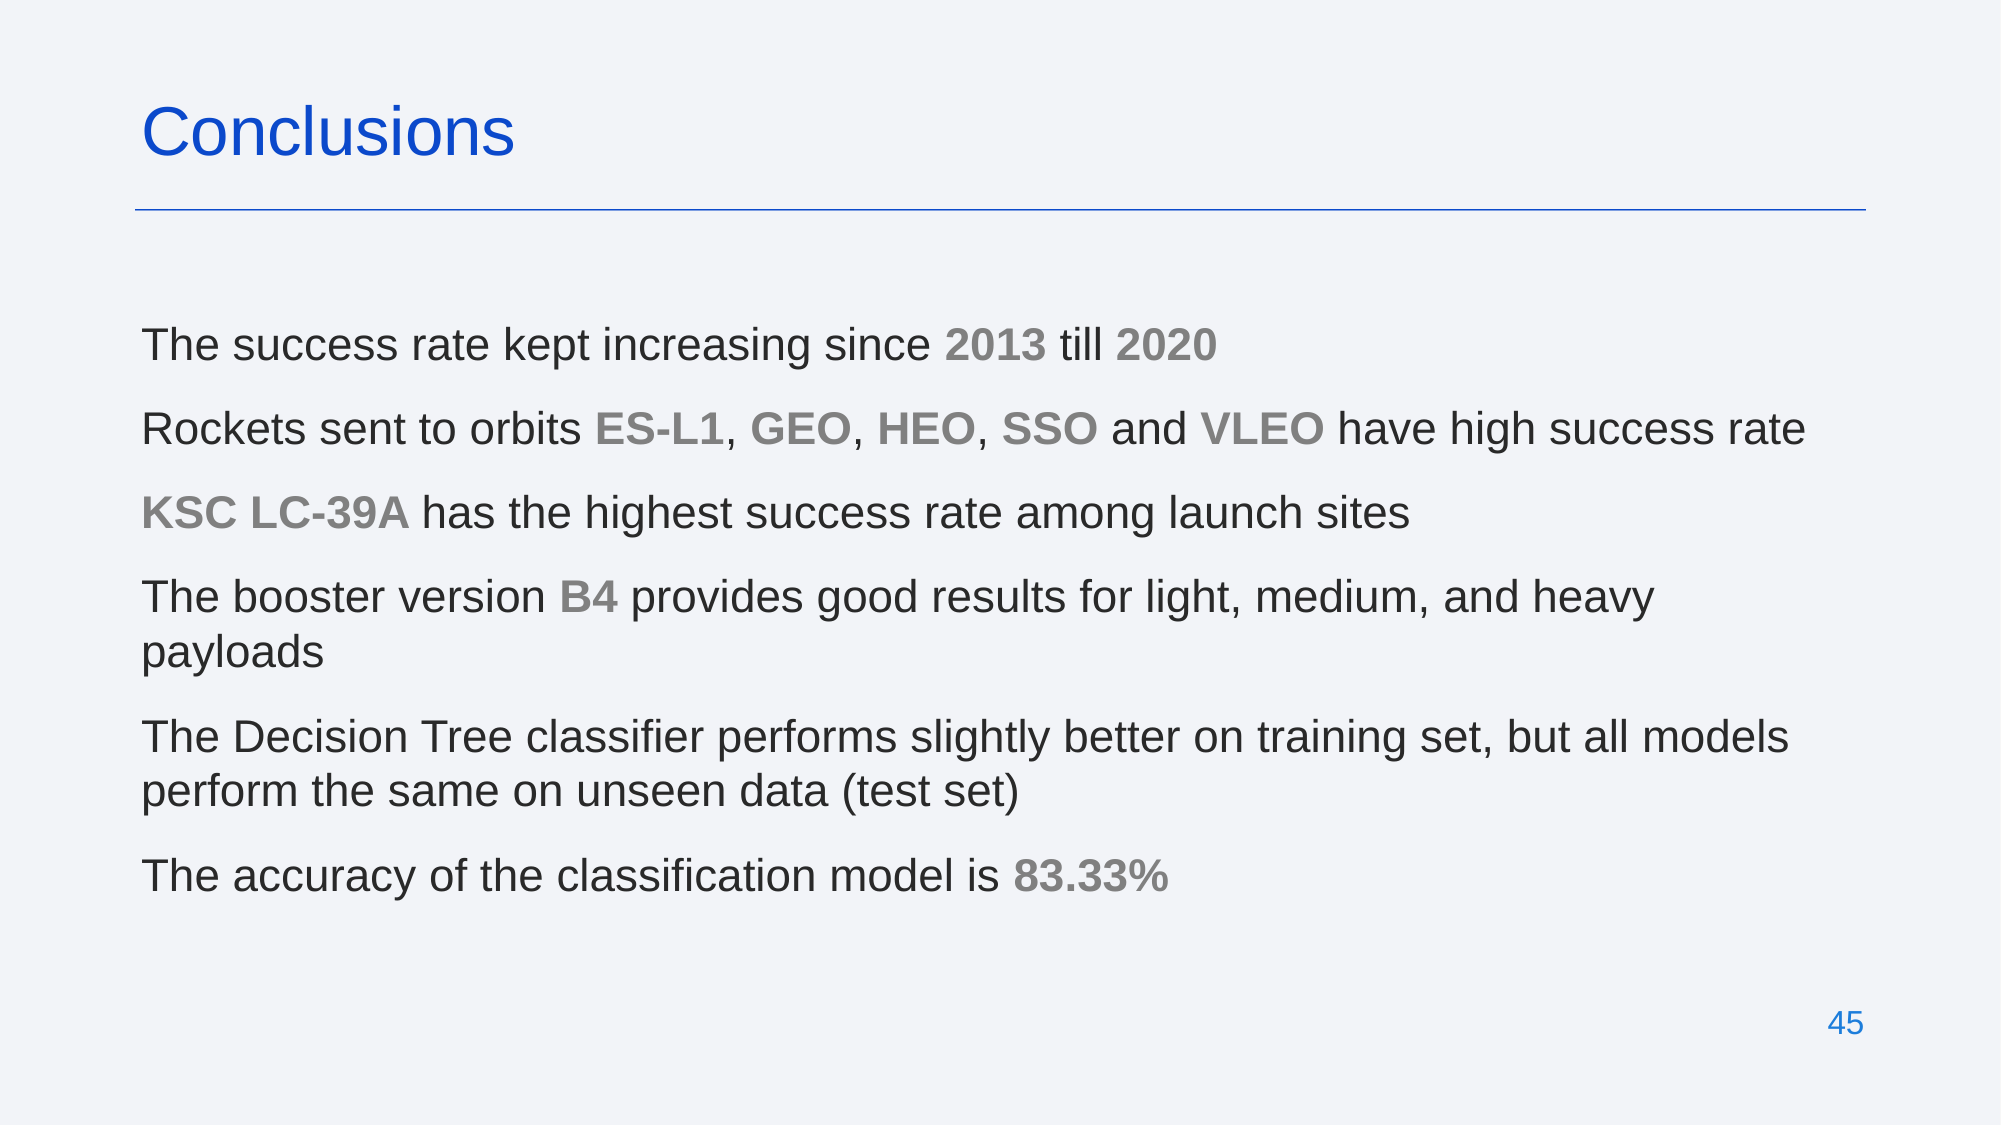

Conclusions
The success rate kept increasing since 2013 till 2020
Rockets sent to orbits ES-L1, GEO, HEO, SSO and VLEO have high success rate
KSC LC-39A has the highest success rate among launch sites
The booster version B4 provides good results for light, medium, and heavy payloads
The Decision Tree classifier performs slightly better on training set, but all models perform the same on unseen data (test set)
The accuracy of the classification model is 83.33%
45